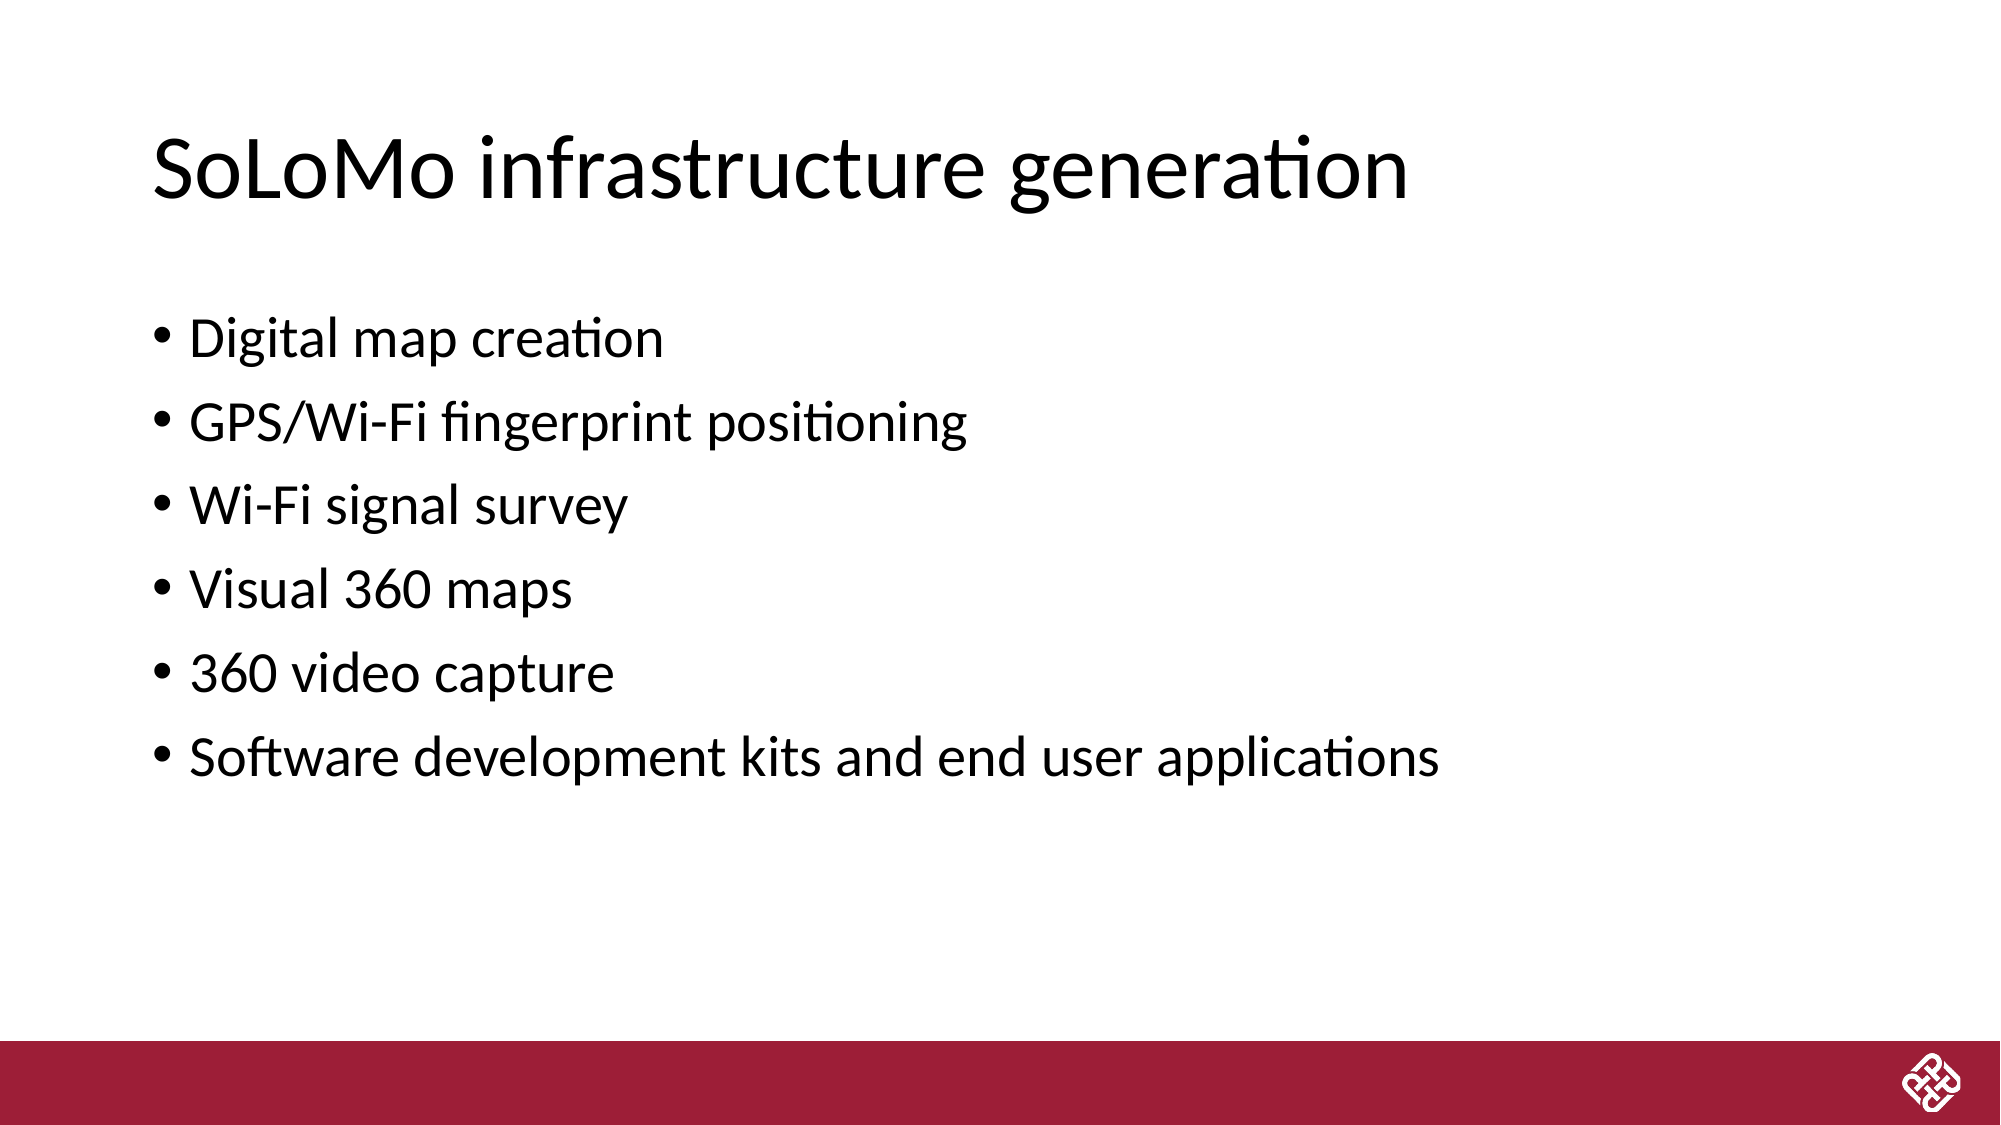

# SoLoMo infrastructure generation
Digital map creation
GPS/Wi-Fi fingerprint positioning
Wi-Fi signal survey
Visual 360 maps
360 video capture
Software development kits and end user applications